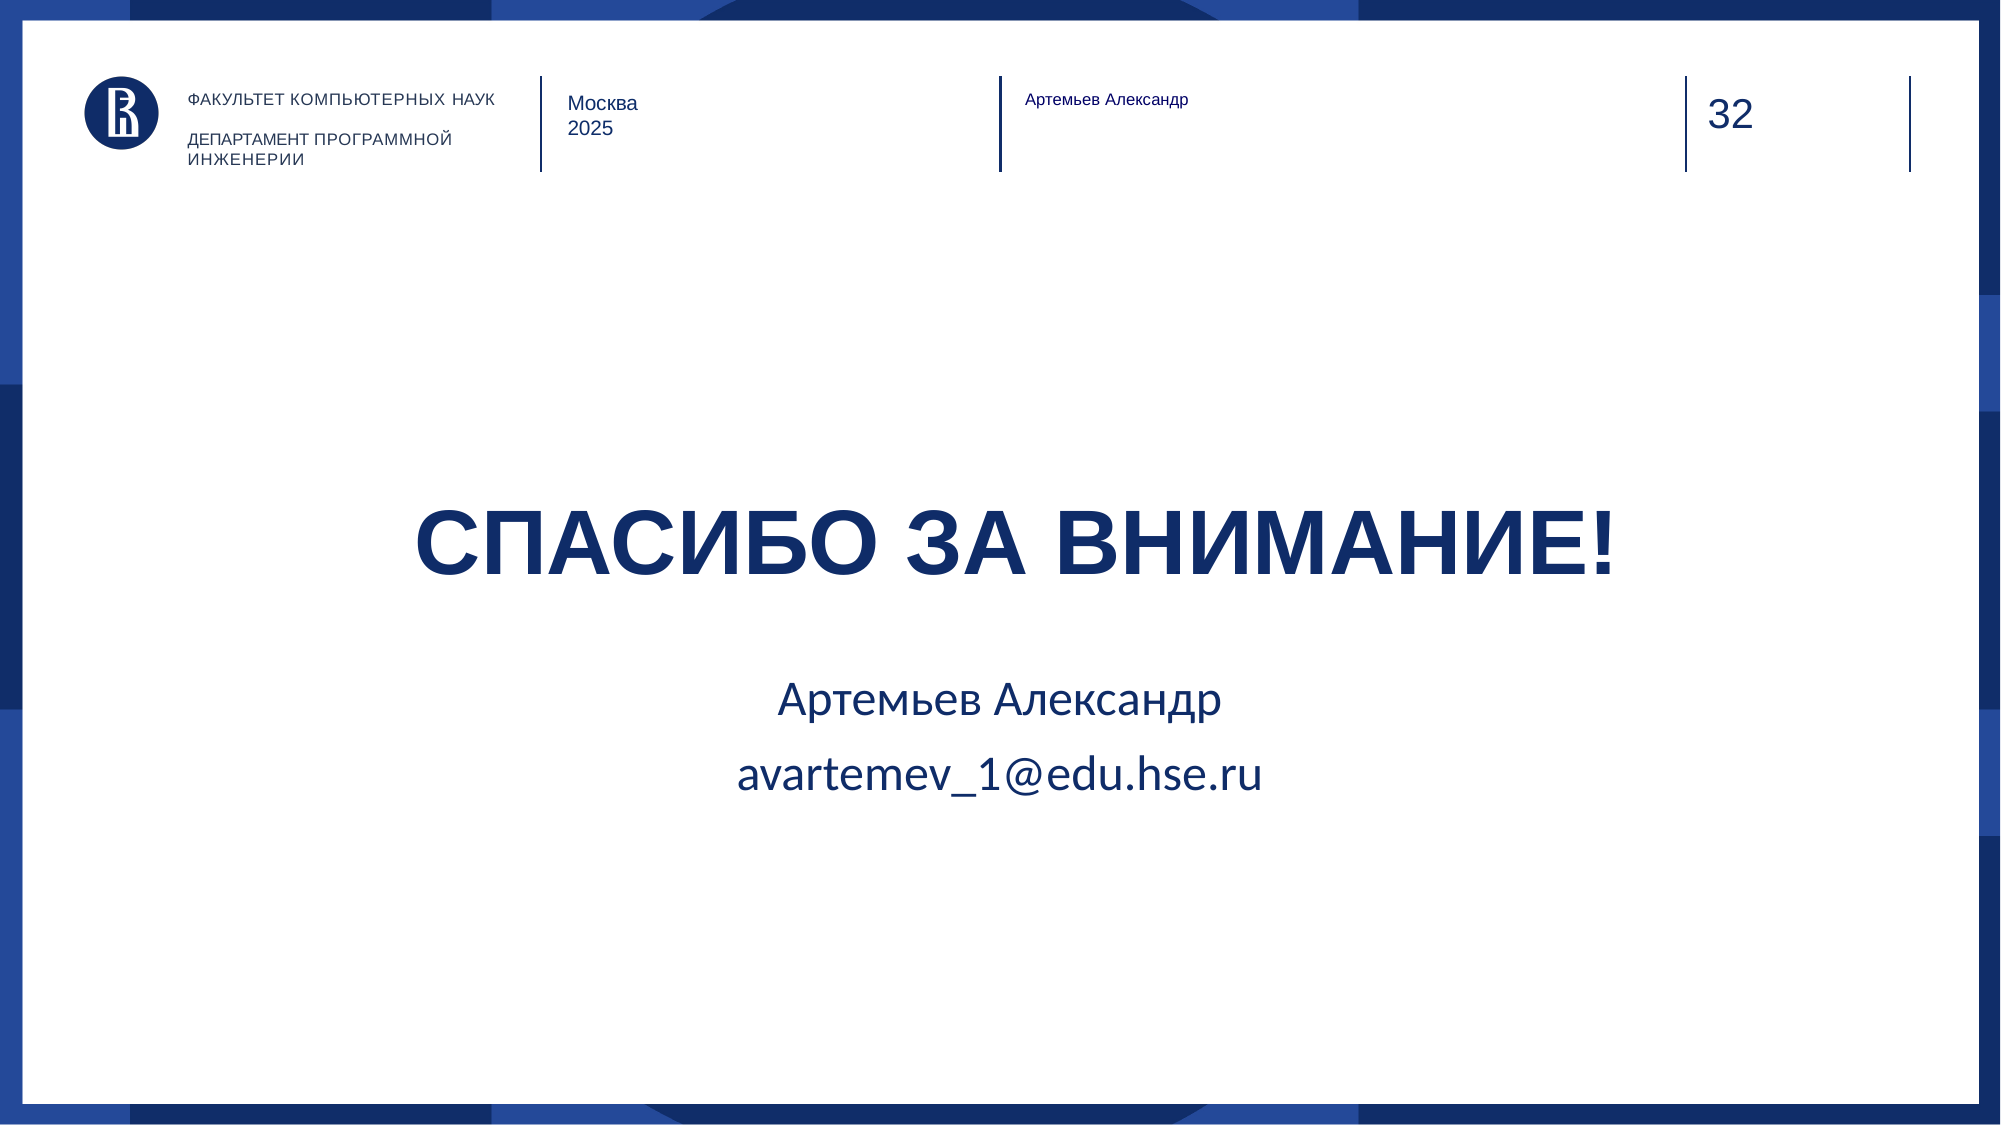

ФАКУЛЬТЕТ КОМПЬЮТЕРНЫХ НАУК
ДЕПАРТАМЕНТ ПРОГРАММНОЙ ИНЖЕНЕРИИ

Артемьев Александр

Москва
2025

СПАСИБО ЗА ВНИМАНИЕ!
Артемьев Александр
avartemev_1@edu.hse.ru